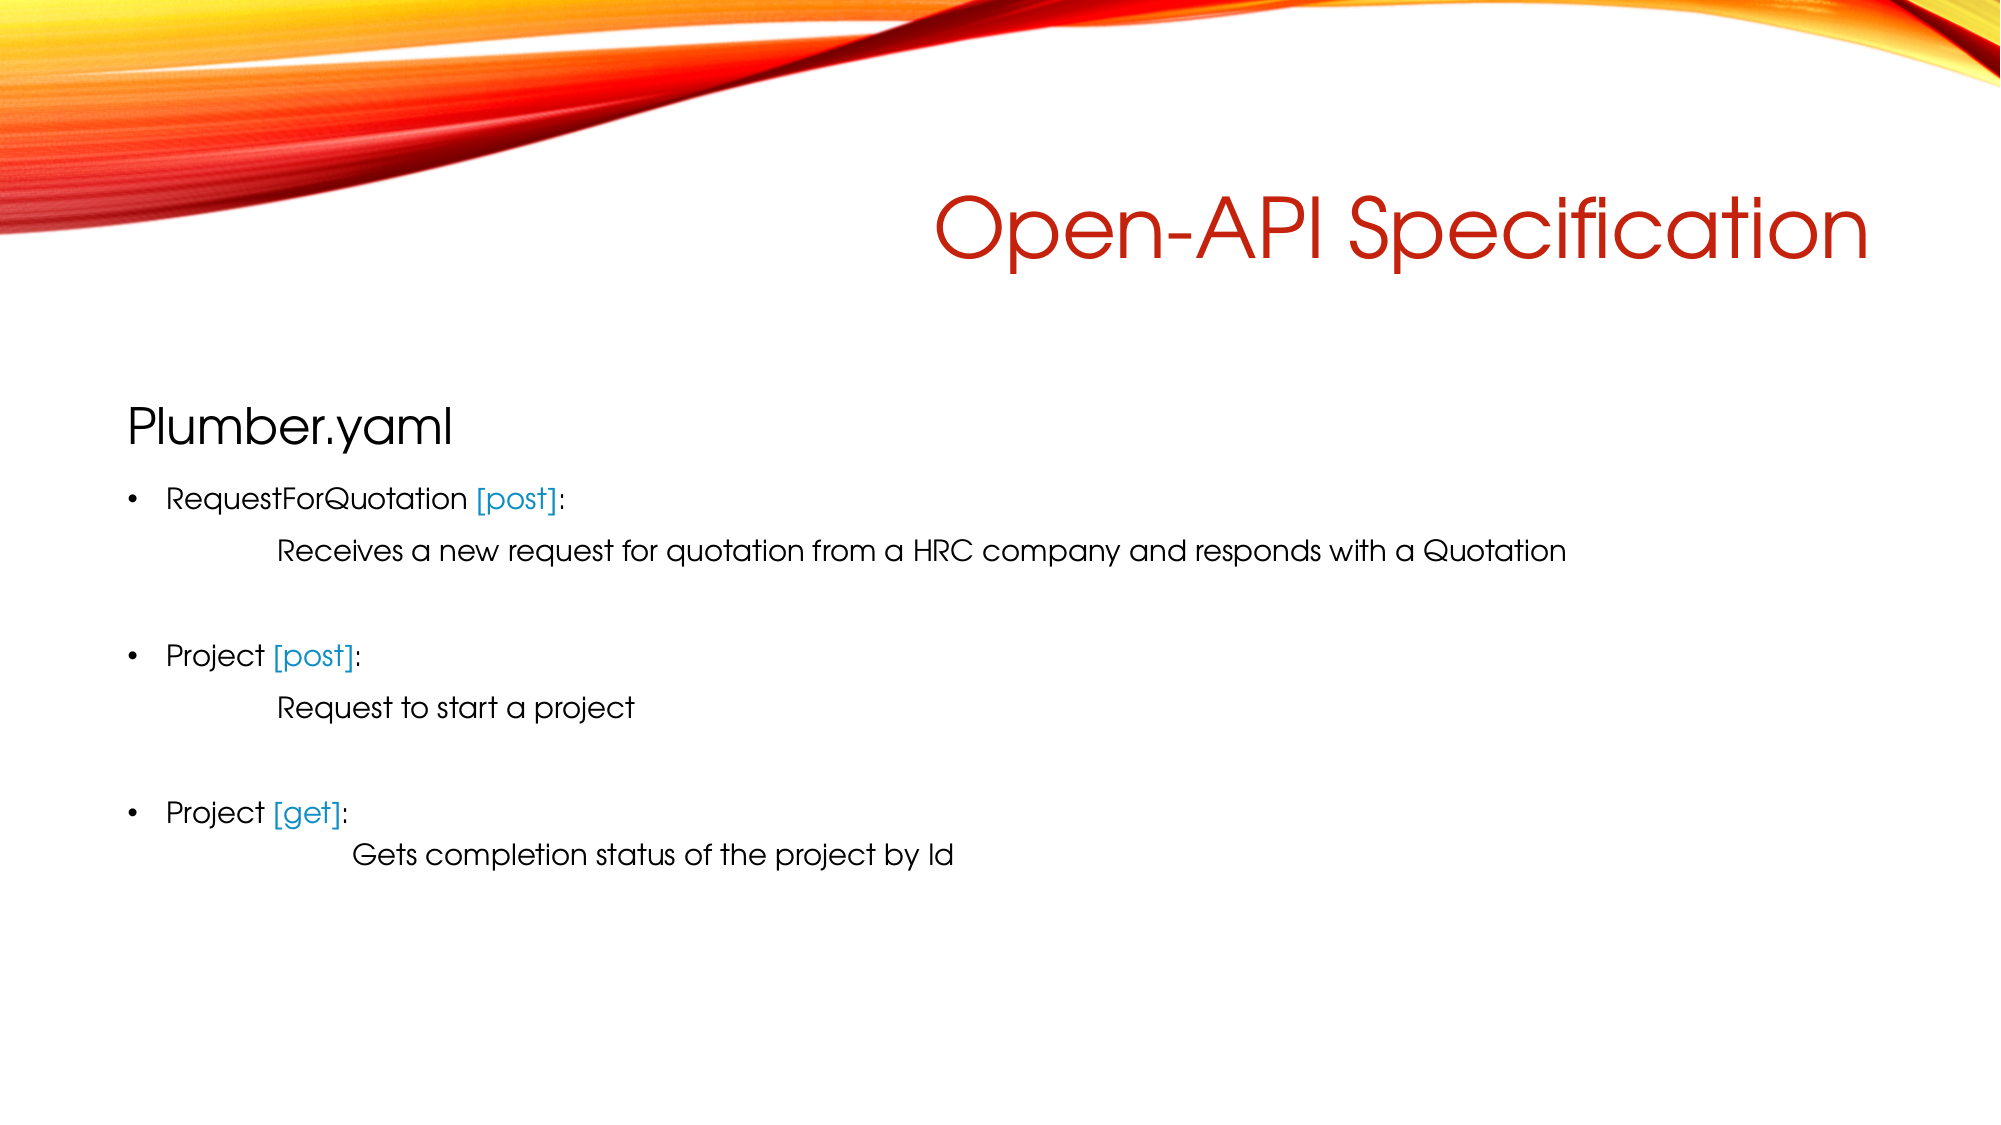

# Open-API Specification
Plumber.yaml
RequestForQuotation [post]:
	Receives a new request for quotation from a HRC company and responds with a Quotation

Project [post]:
	Request to start a project

Project [get]:
	Gets completion status of the project by Id